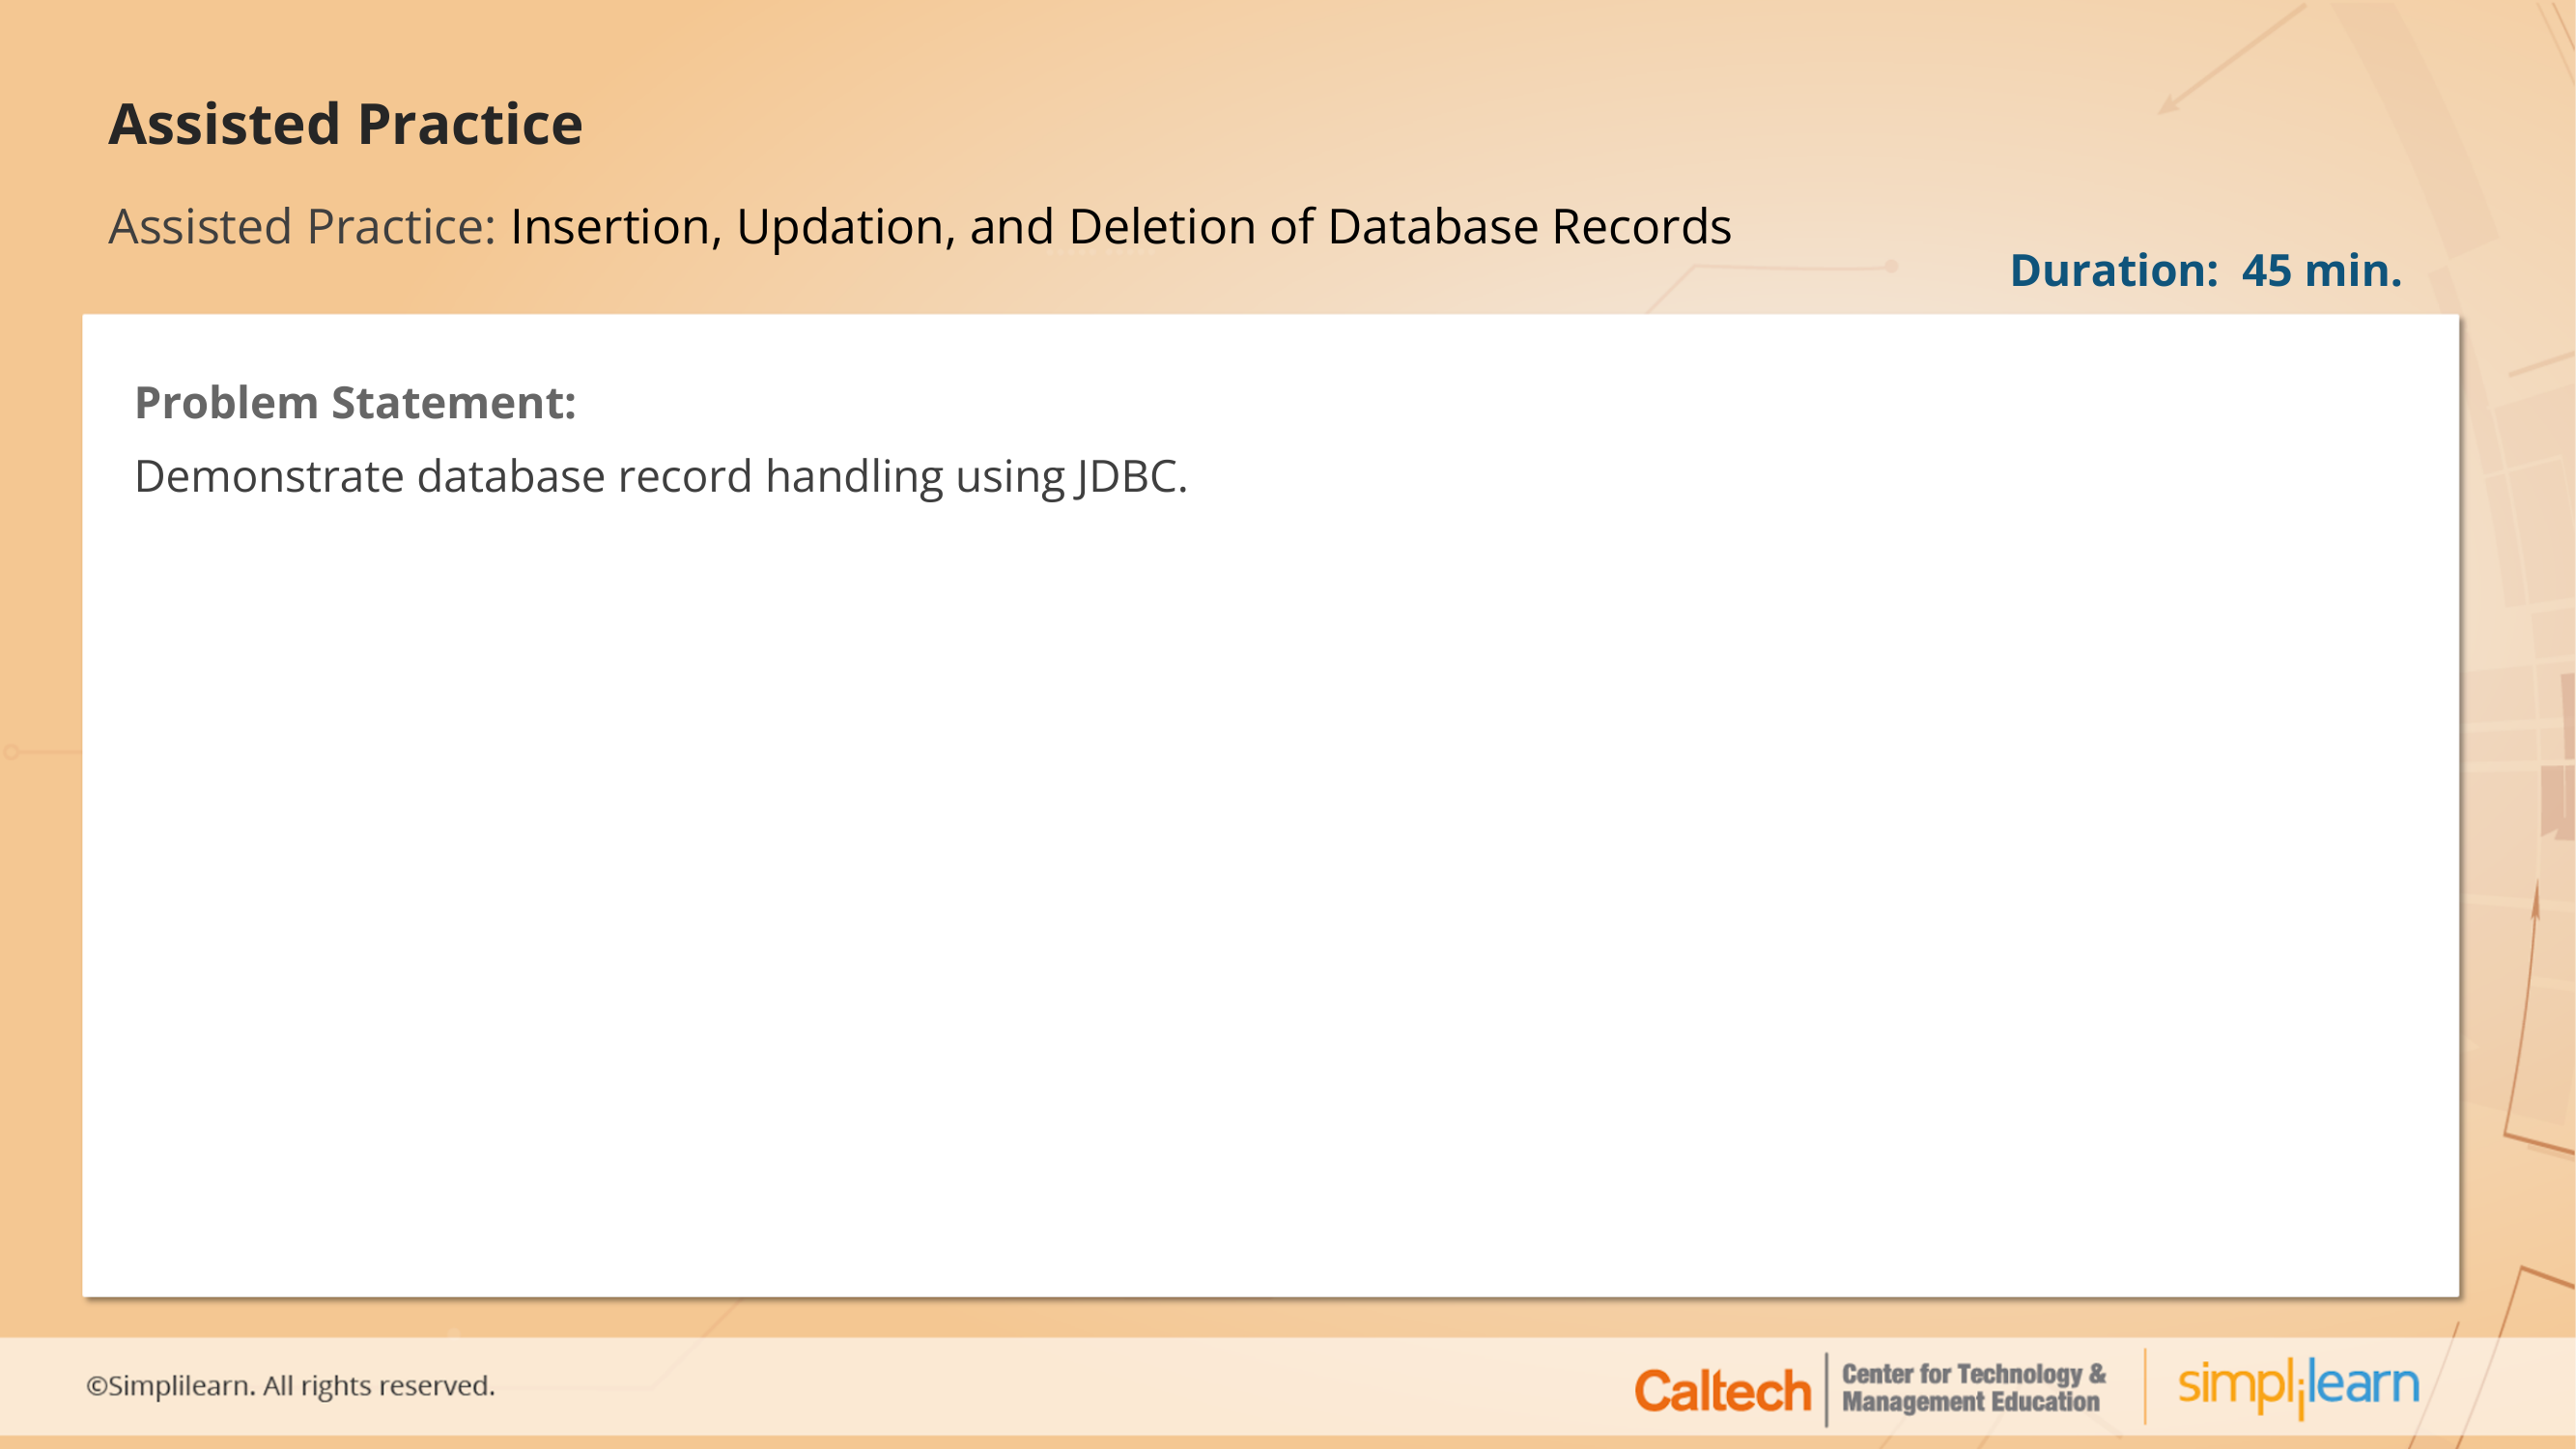

# Assisted Practice: Insertion, Updation, and Deletion of Database Records
Duration:  45 min.
Problem Statement:
Demonstrate database record handling using JDBC.